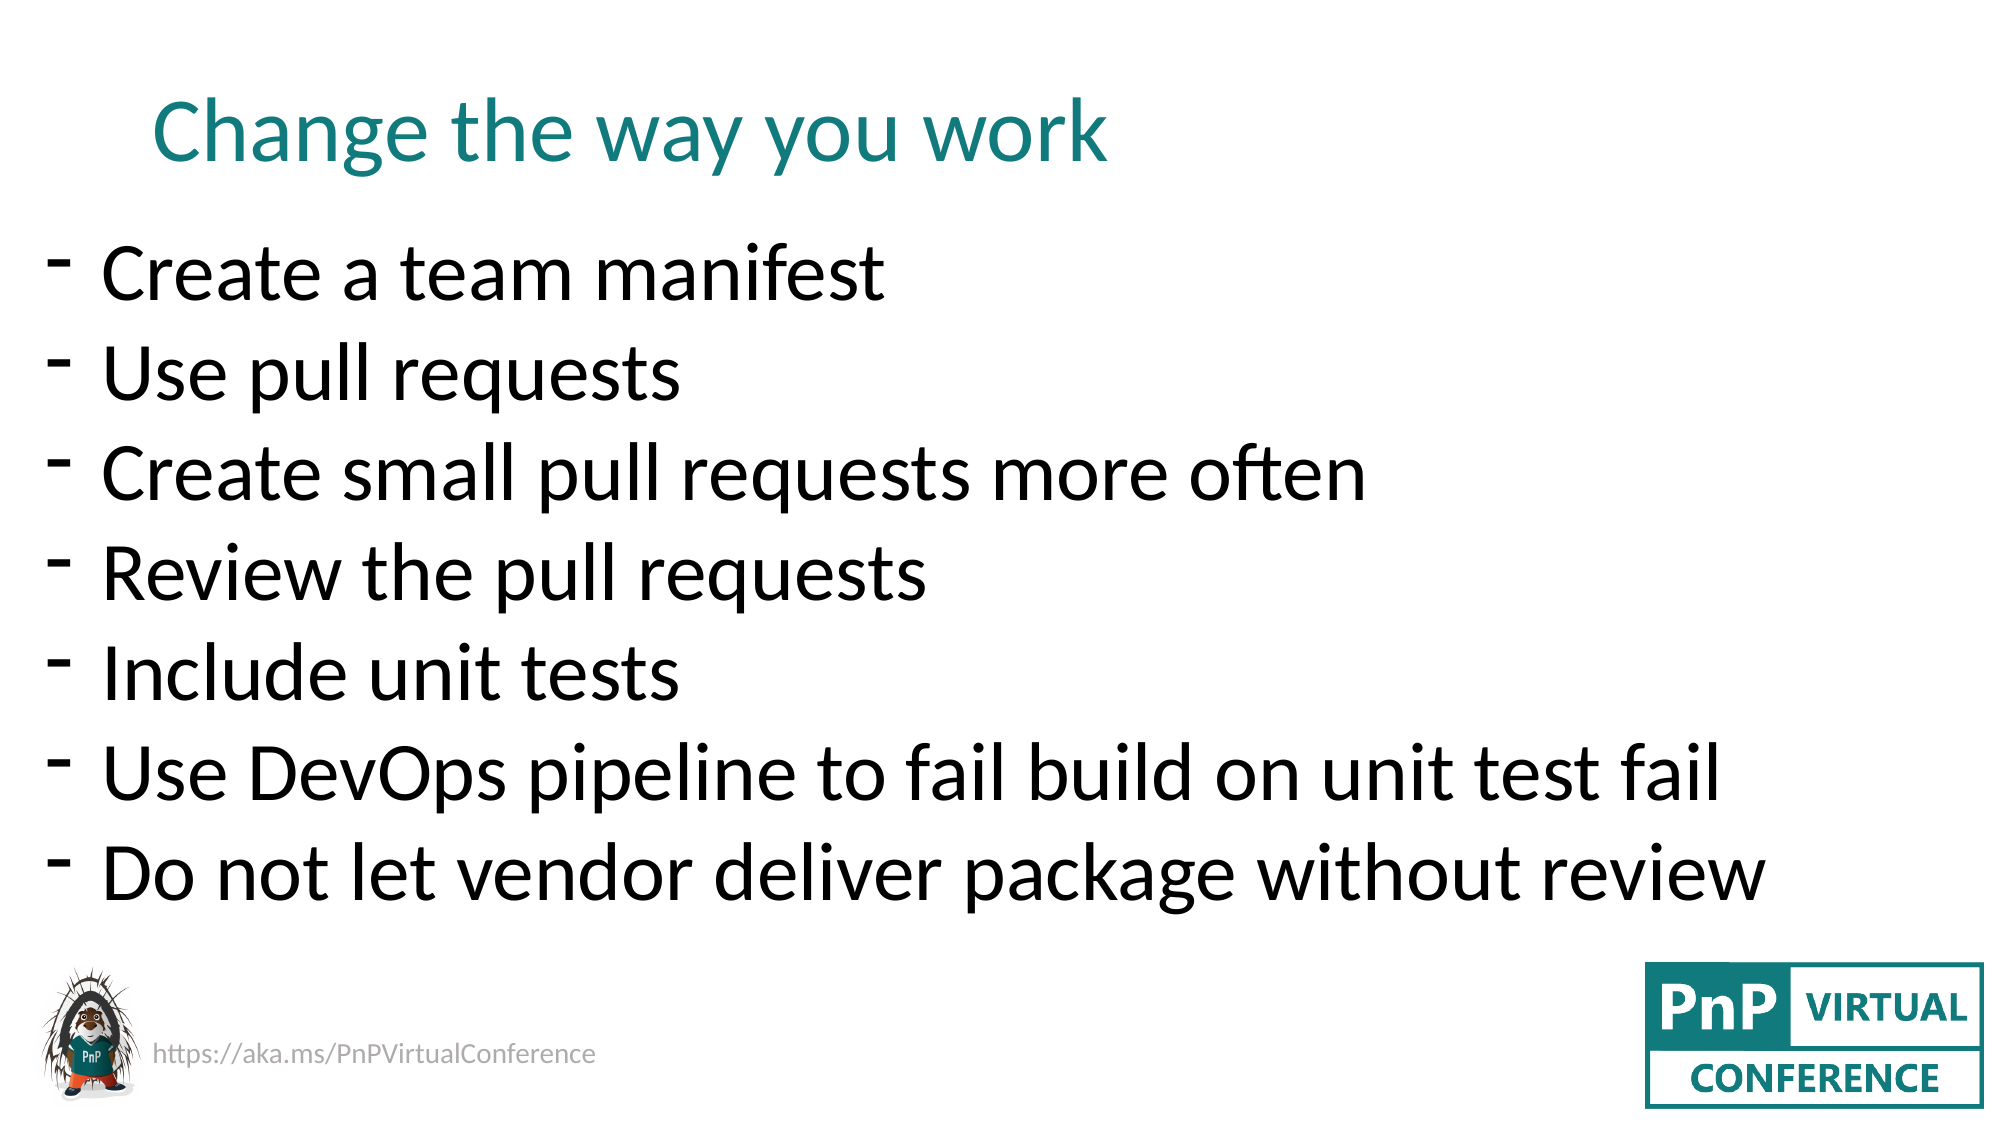

# Change the way you work
Create a team manifest
Use pull requests
Create small pull requests more often
Review the pull requests
Include unit tests
Use DevOps pipeline to fail build on unit test fail
Do not let vendor deliver package without review